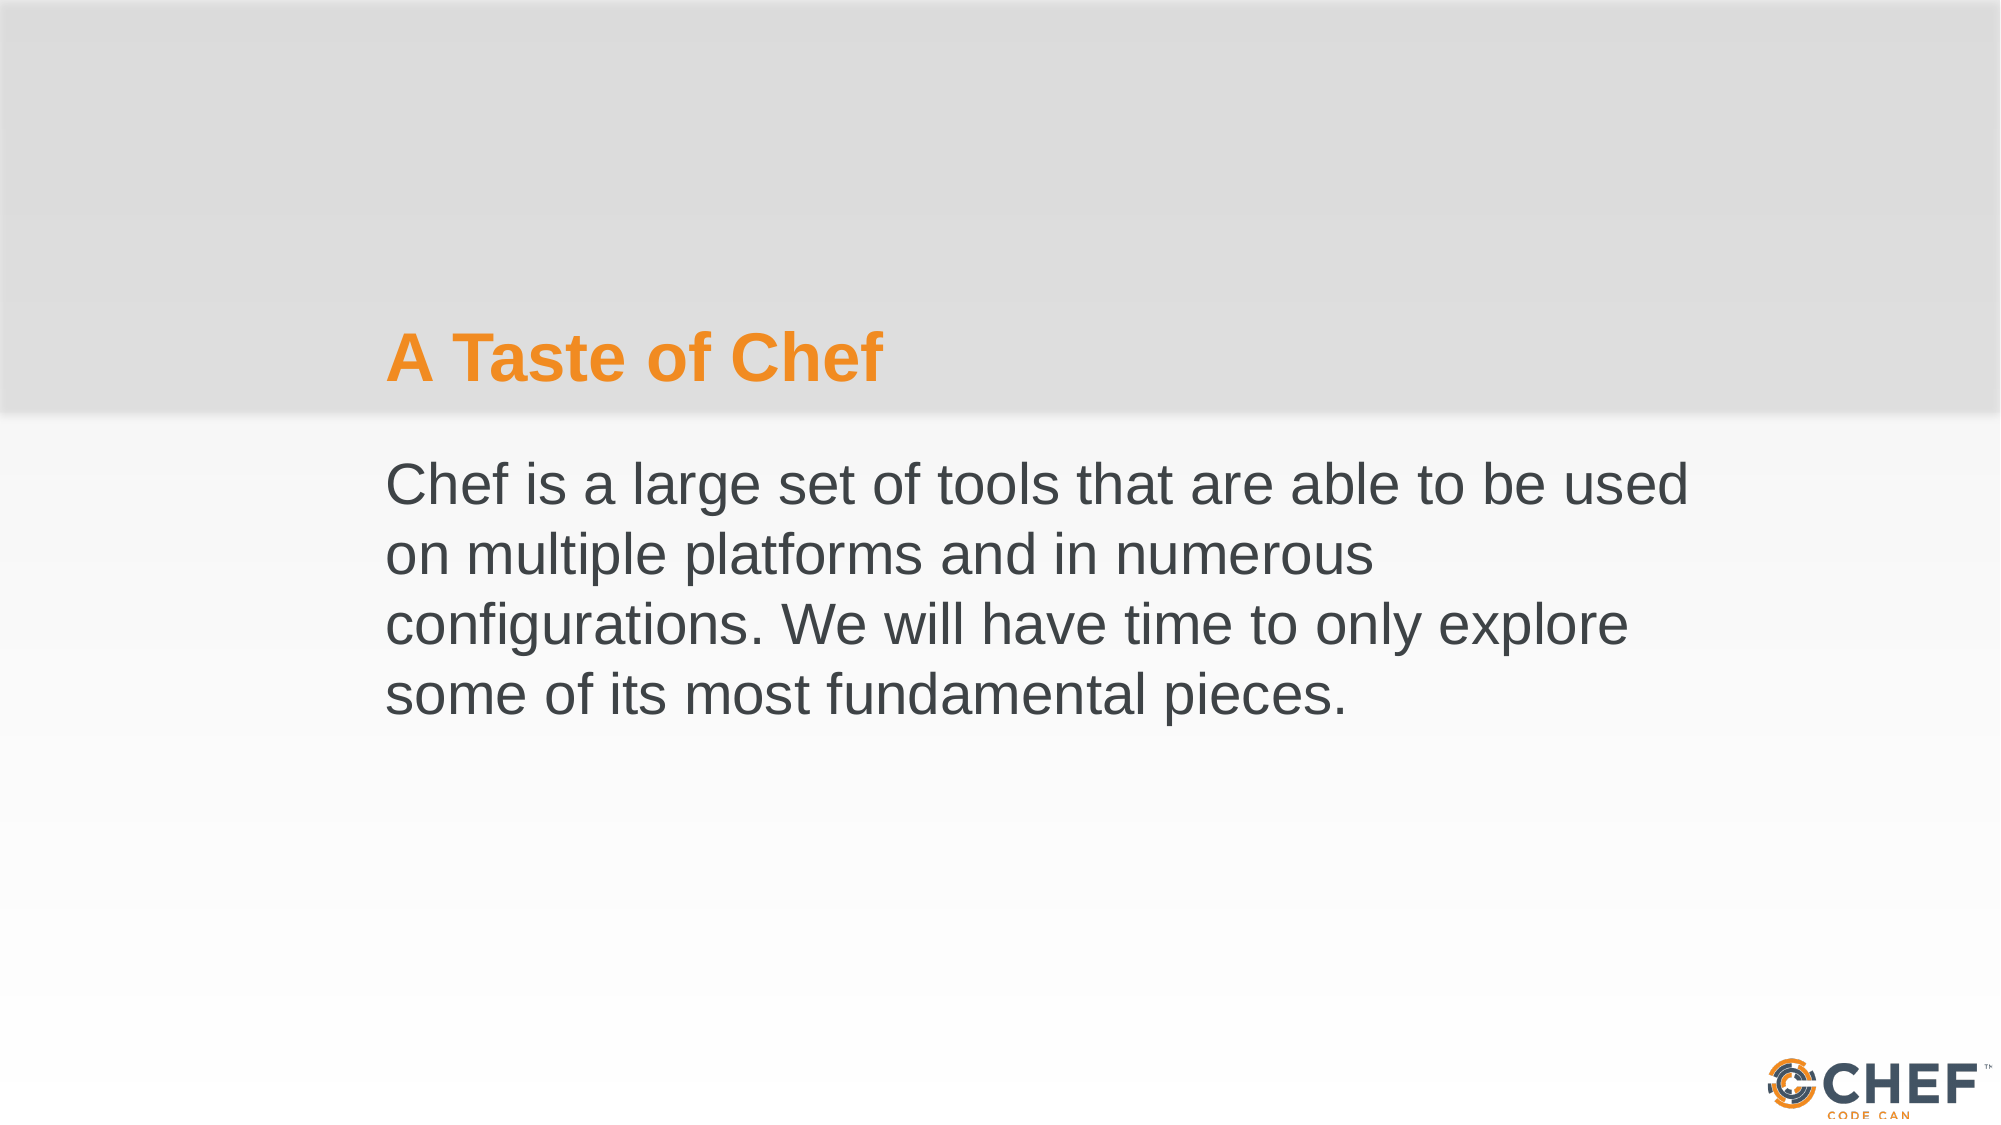

# A Taste of Chef
Chef is a large set of tools that are able to be used on multiple platforms and in numerous configurations. We will have time to only explore some of its most fundamental pieces.